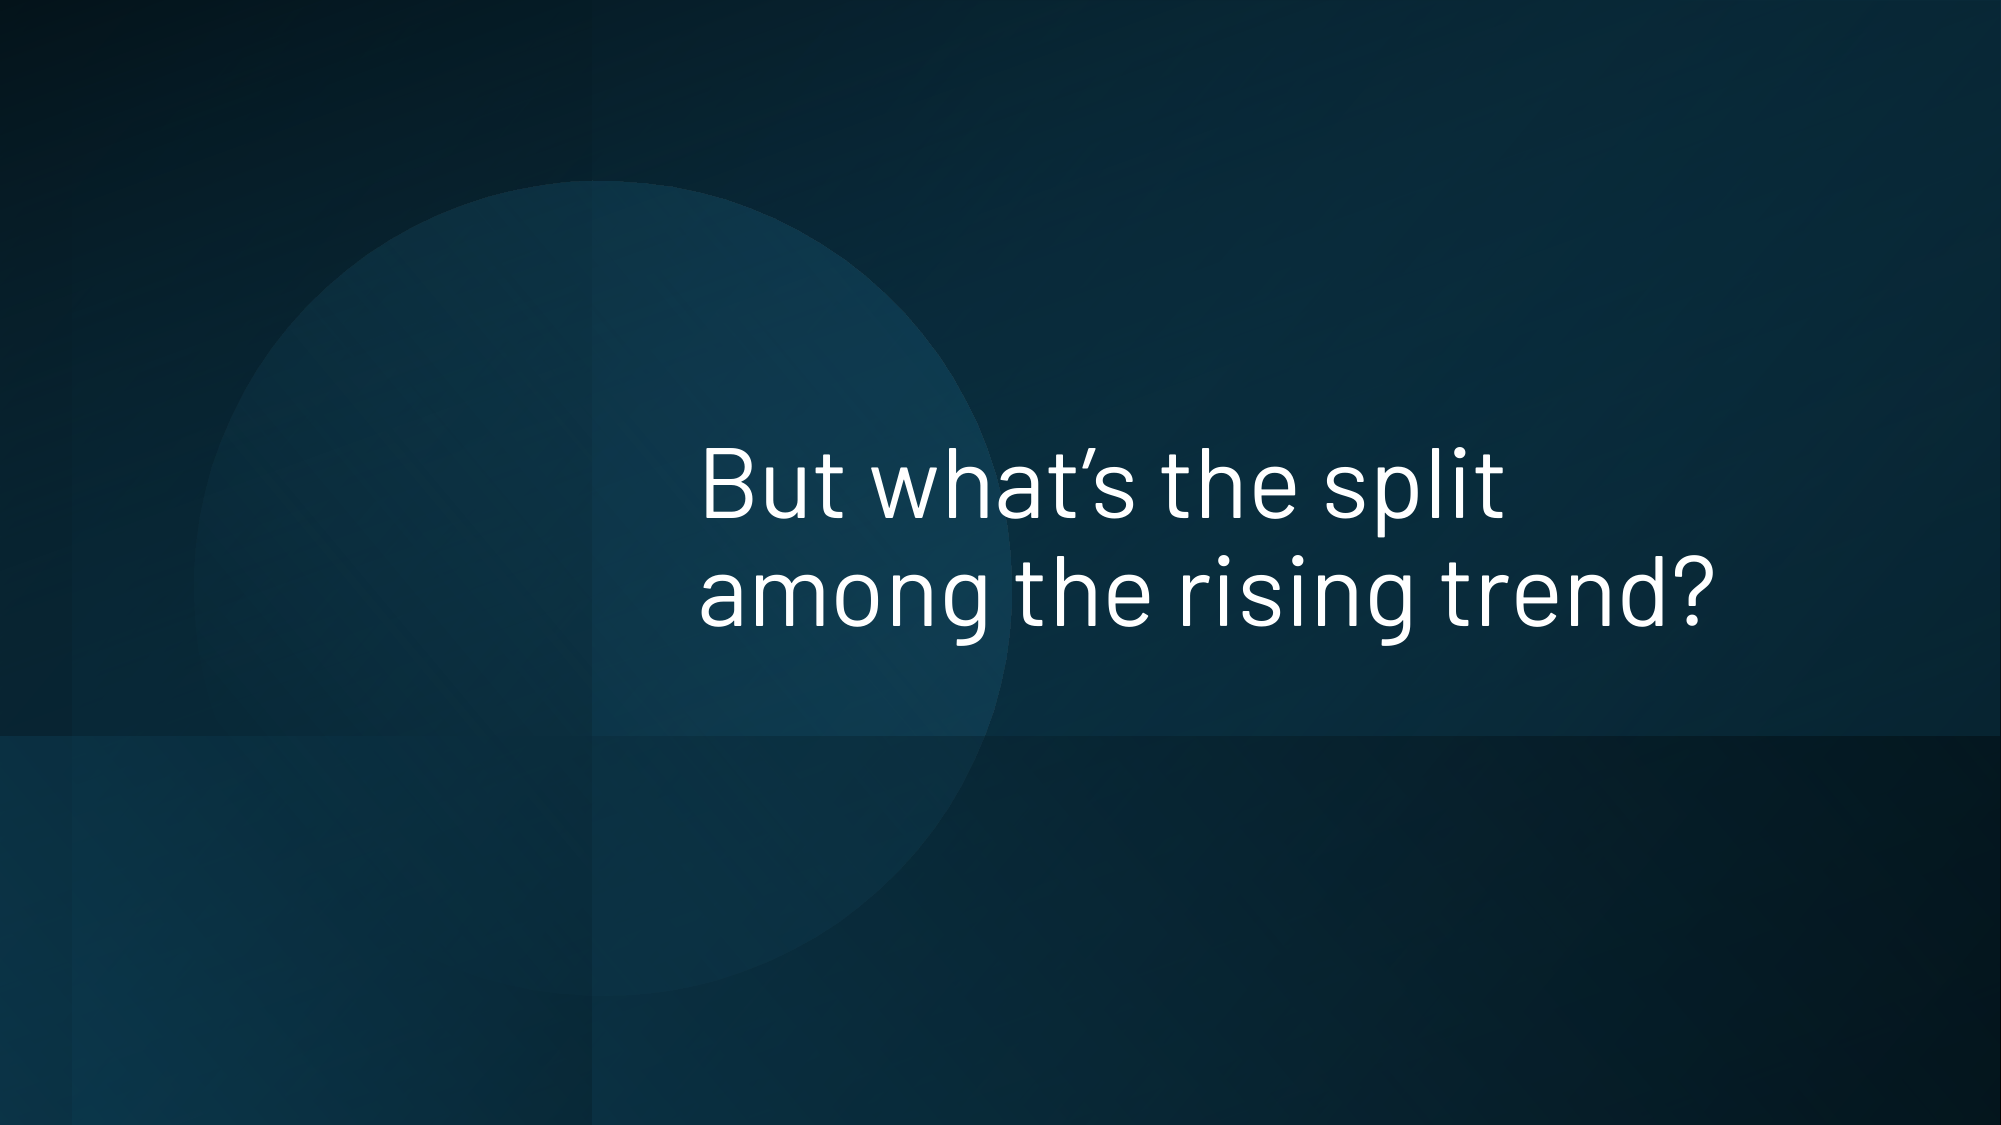

# But what’s the split among the rising trend?